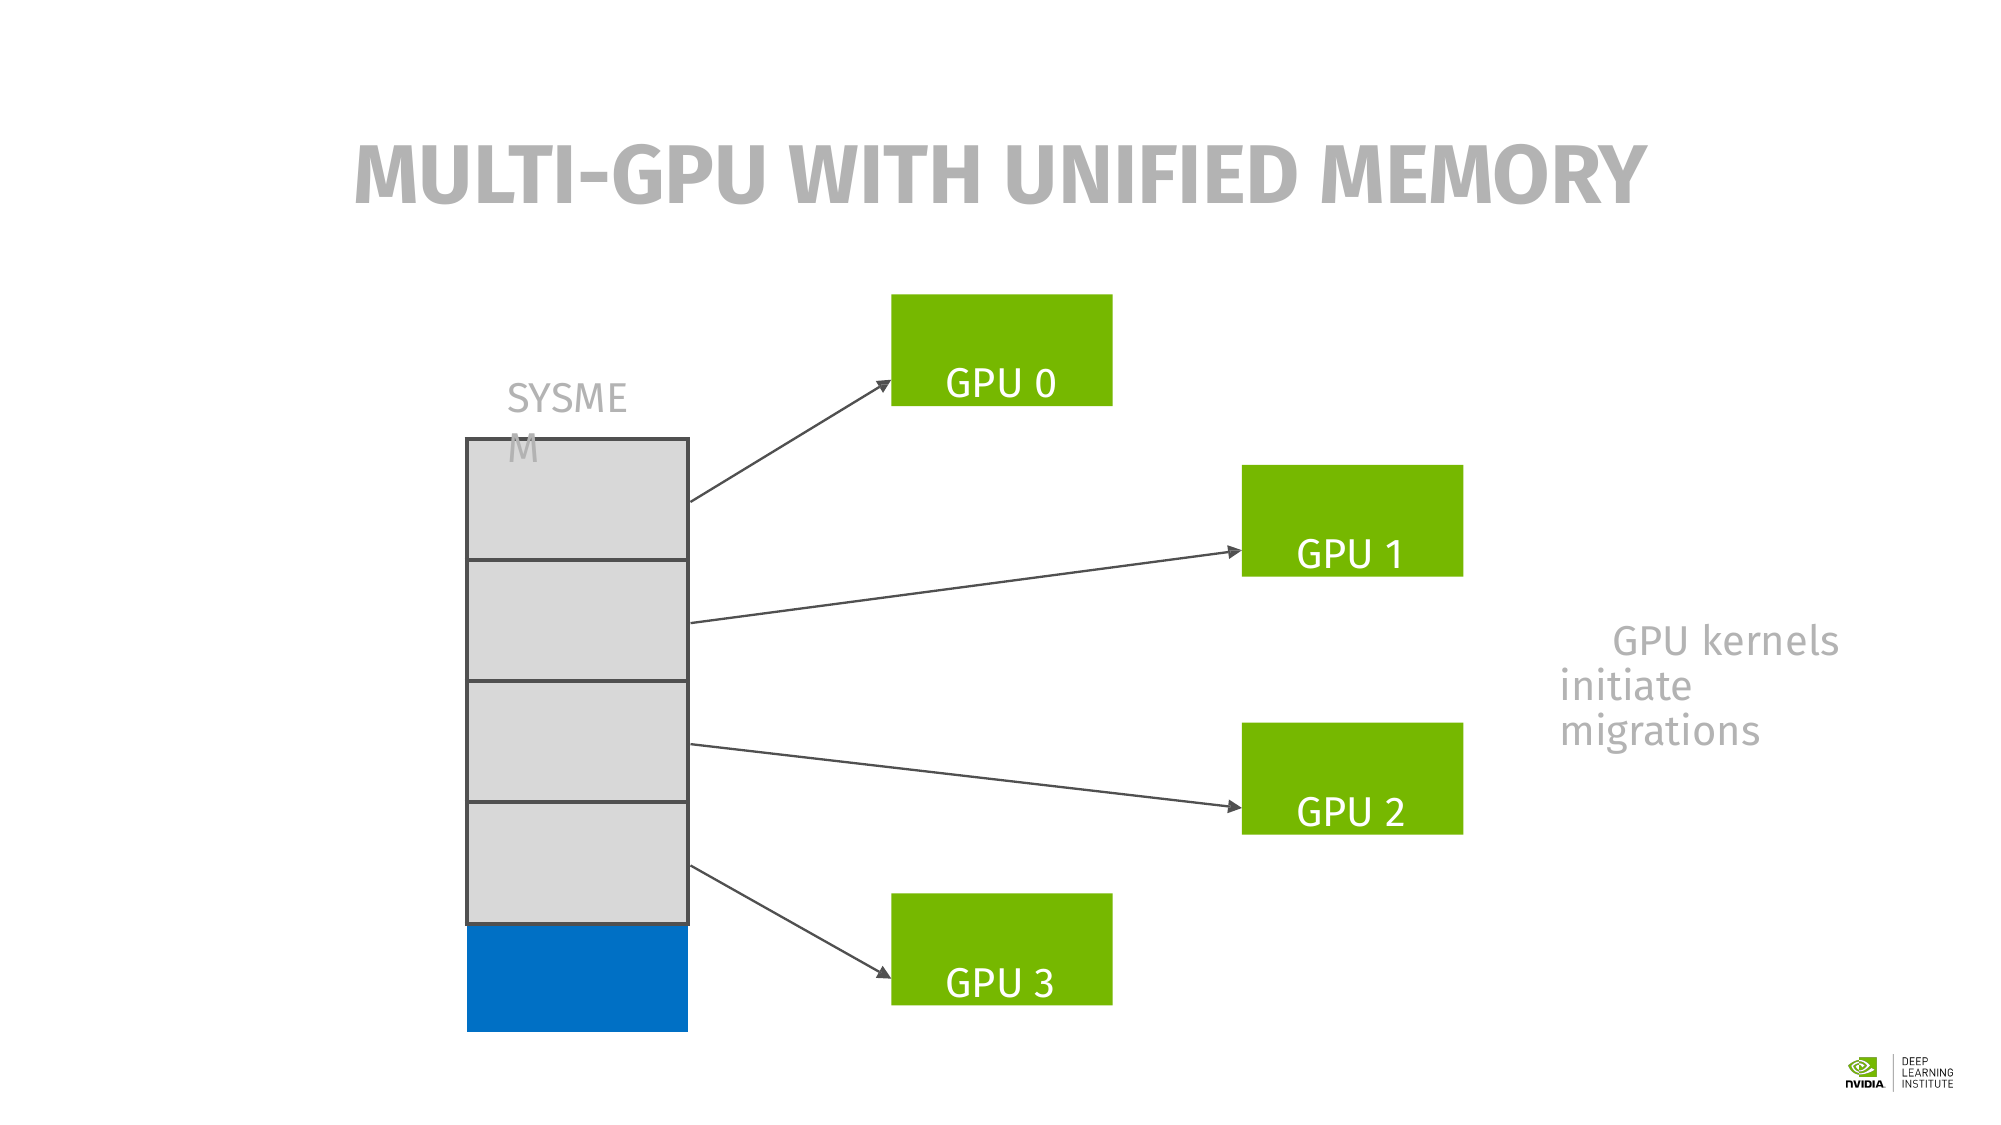

121
# MULTI-GPU WITH UNIFIED MEMORY

GPU 0
SYSMEM

|  |
| --- |
|  |
|  |
|  |
|  |

GPU 1

GPU kernels  initiate migrations

GPU 2

GPU 3